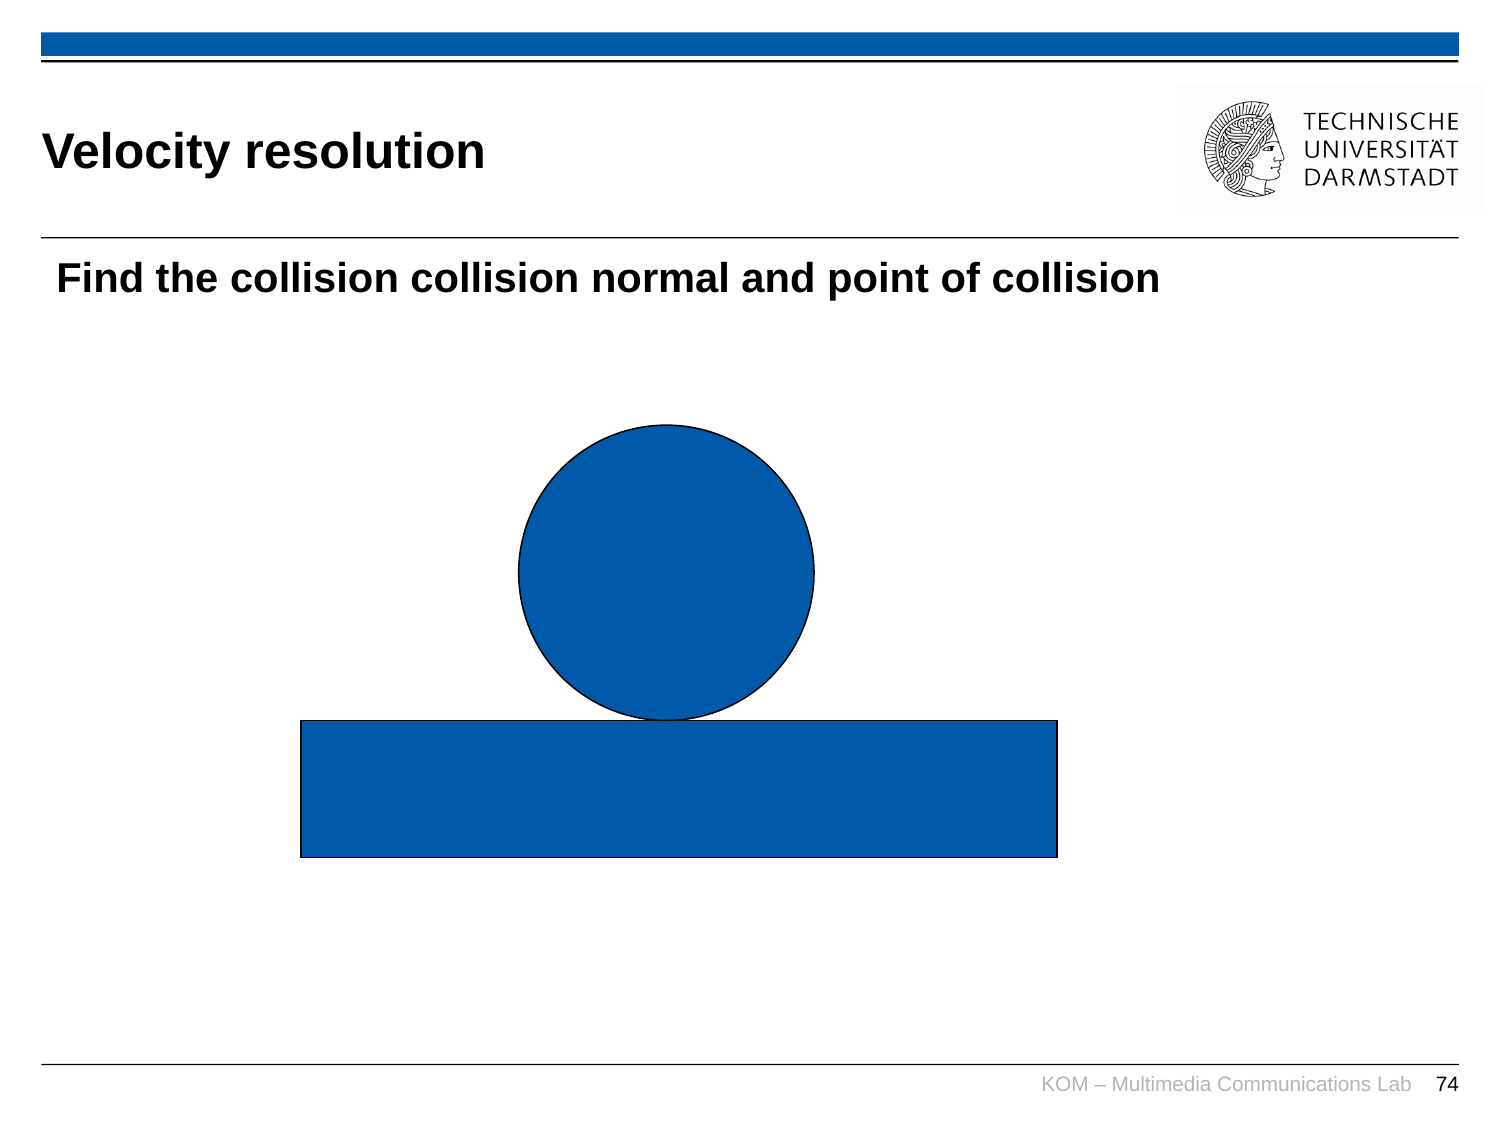

# Velocity resolution
Find the collision collision normal and point of collision